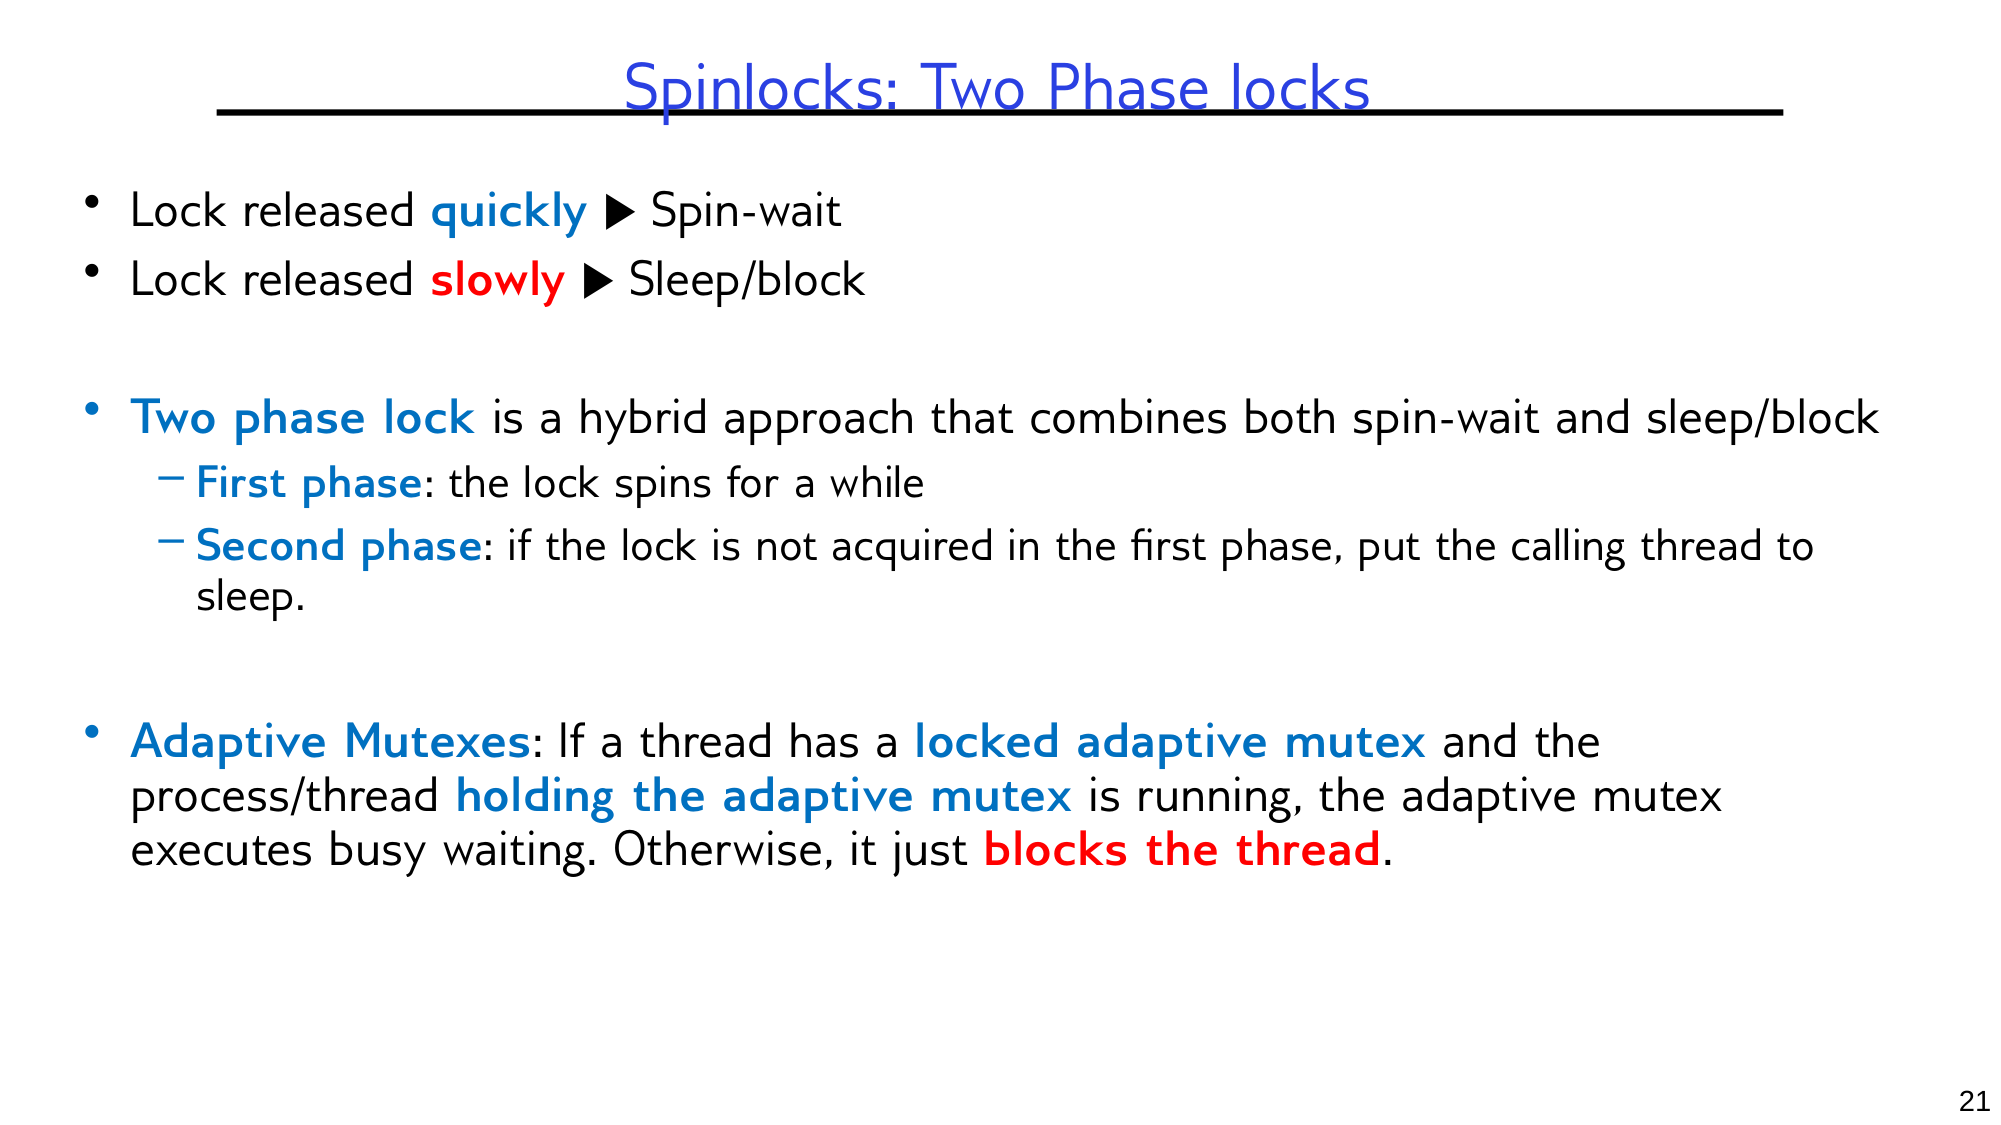

# Spinlocks: Two Phase locks
Lock released quickly ▶︎ Spin-wait
Lock released slowly ▶︎ Sleep/block

Two phase lock is a hybrid approach that combines both spin-wait and sleep/block
First phase: the lock spins for a while
Second phase: if the lock is not acquired in the first phase, put the calling thread to sleep.

Adaptive Mutexes: If a thread has a locked adaptive mutex and the process/thread holding the adaptive mutex is running, the adaptive mutex executes busy waiting. Otherwise, it just blocks the thread.